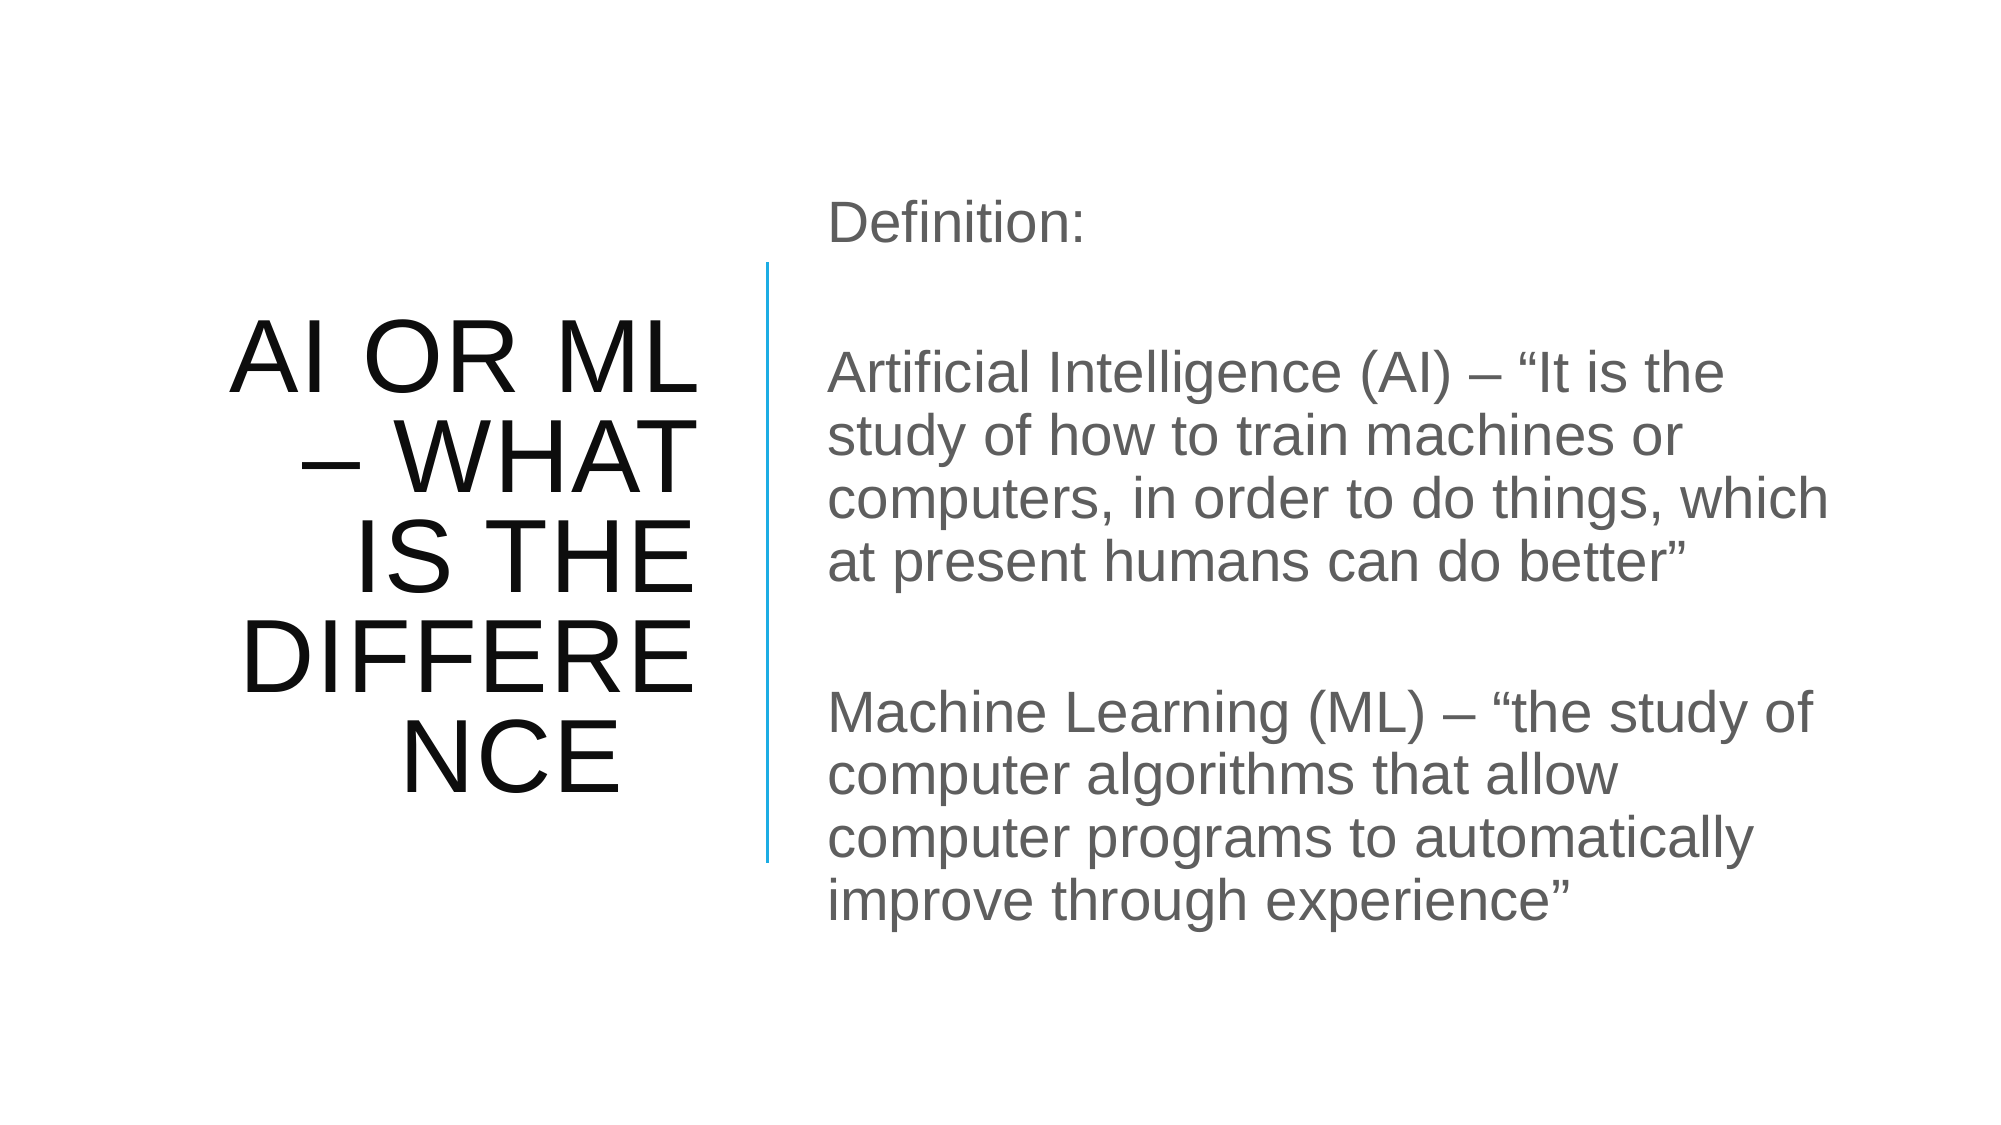

# Ai or ml – what is the difference
Definition:

Artificial Intelligence (AI) – “It is the study of how to train machines or computers, in order to do things, which at present humans can do better”

Machine Learning (ML) – “the study of computer algorithms that allow computer programs to automatically improve through experience”